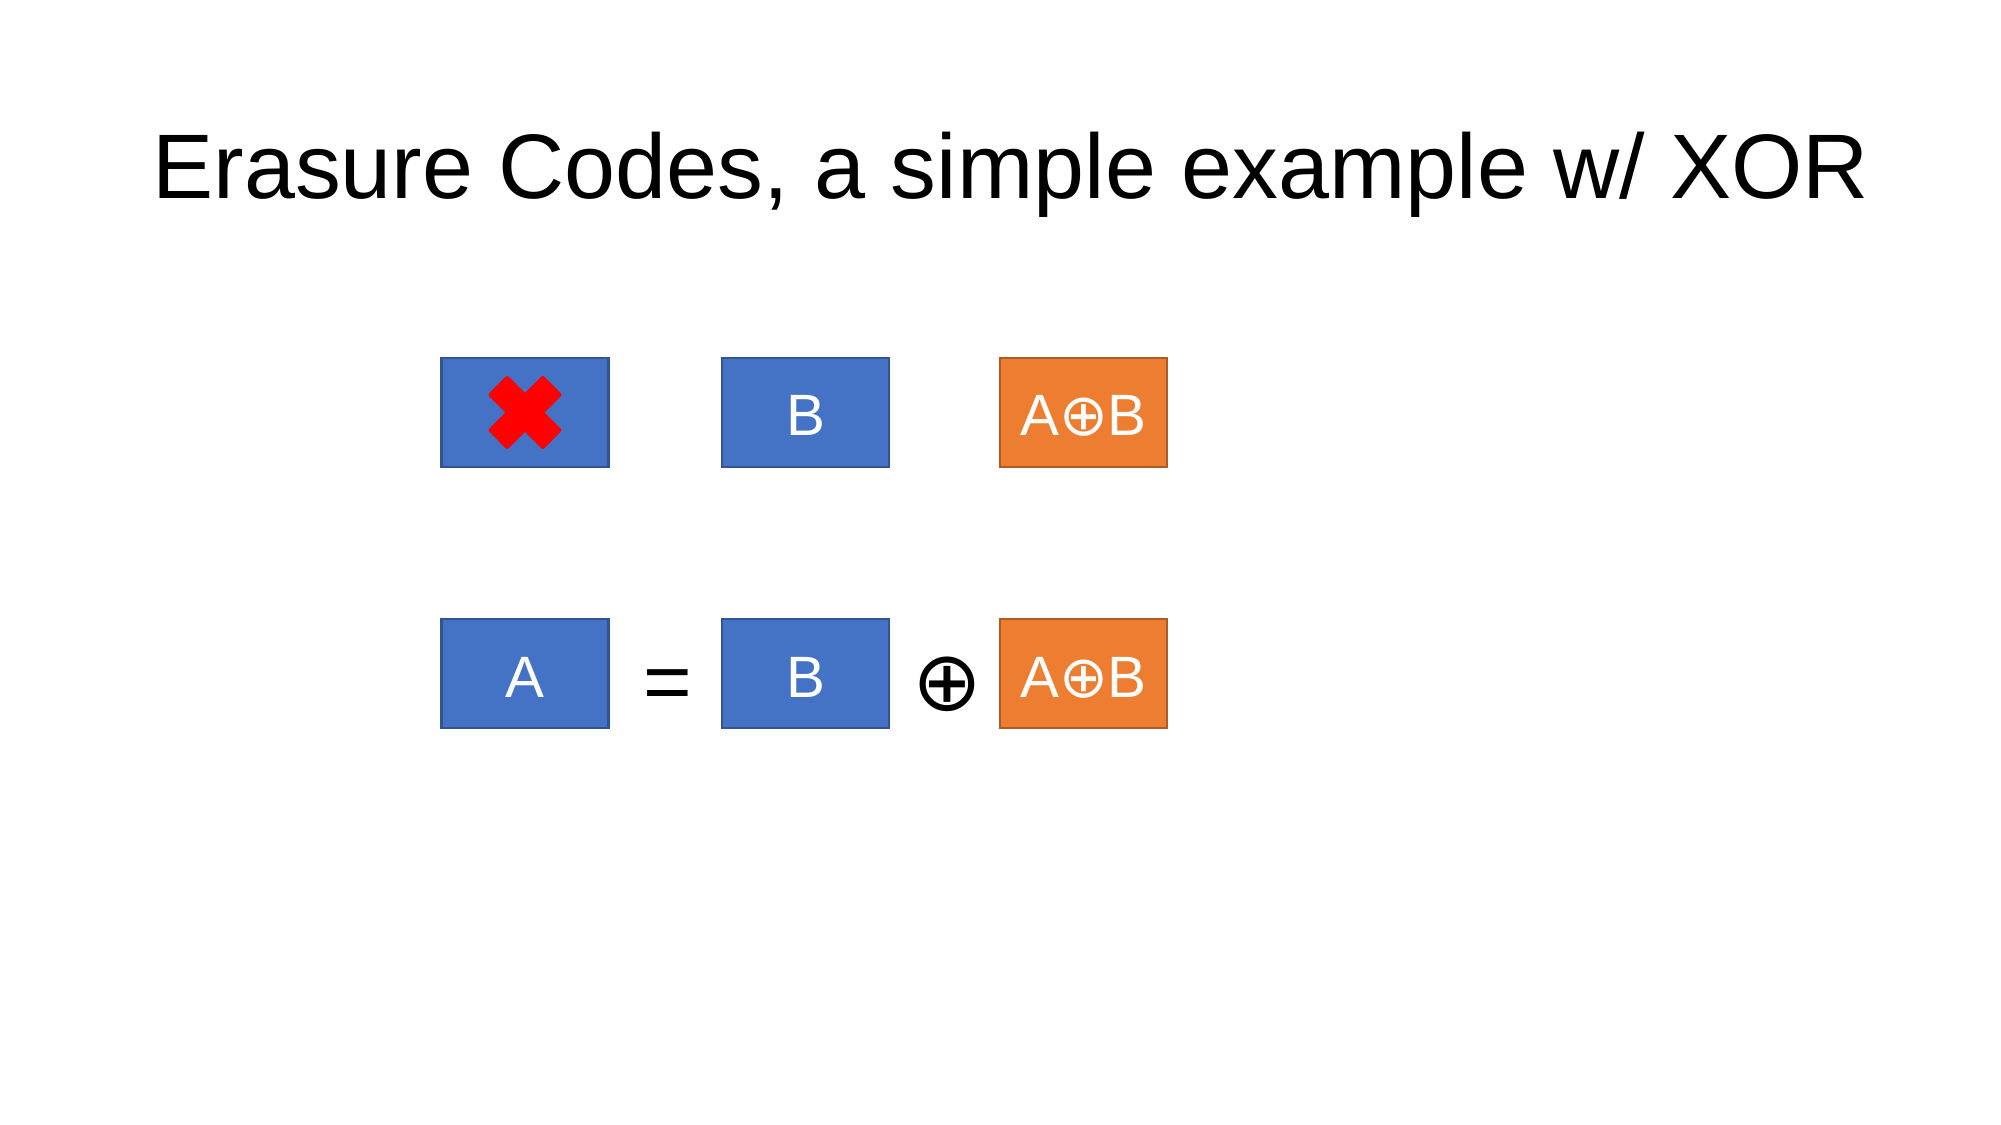

# Erasure Codes, a simple example w/ XOR
A
B
A⊕B

A
=
B
⊕
A⊕B